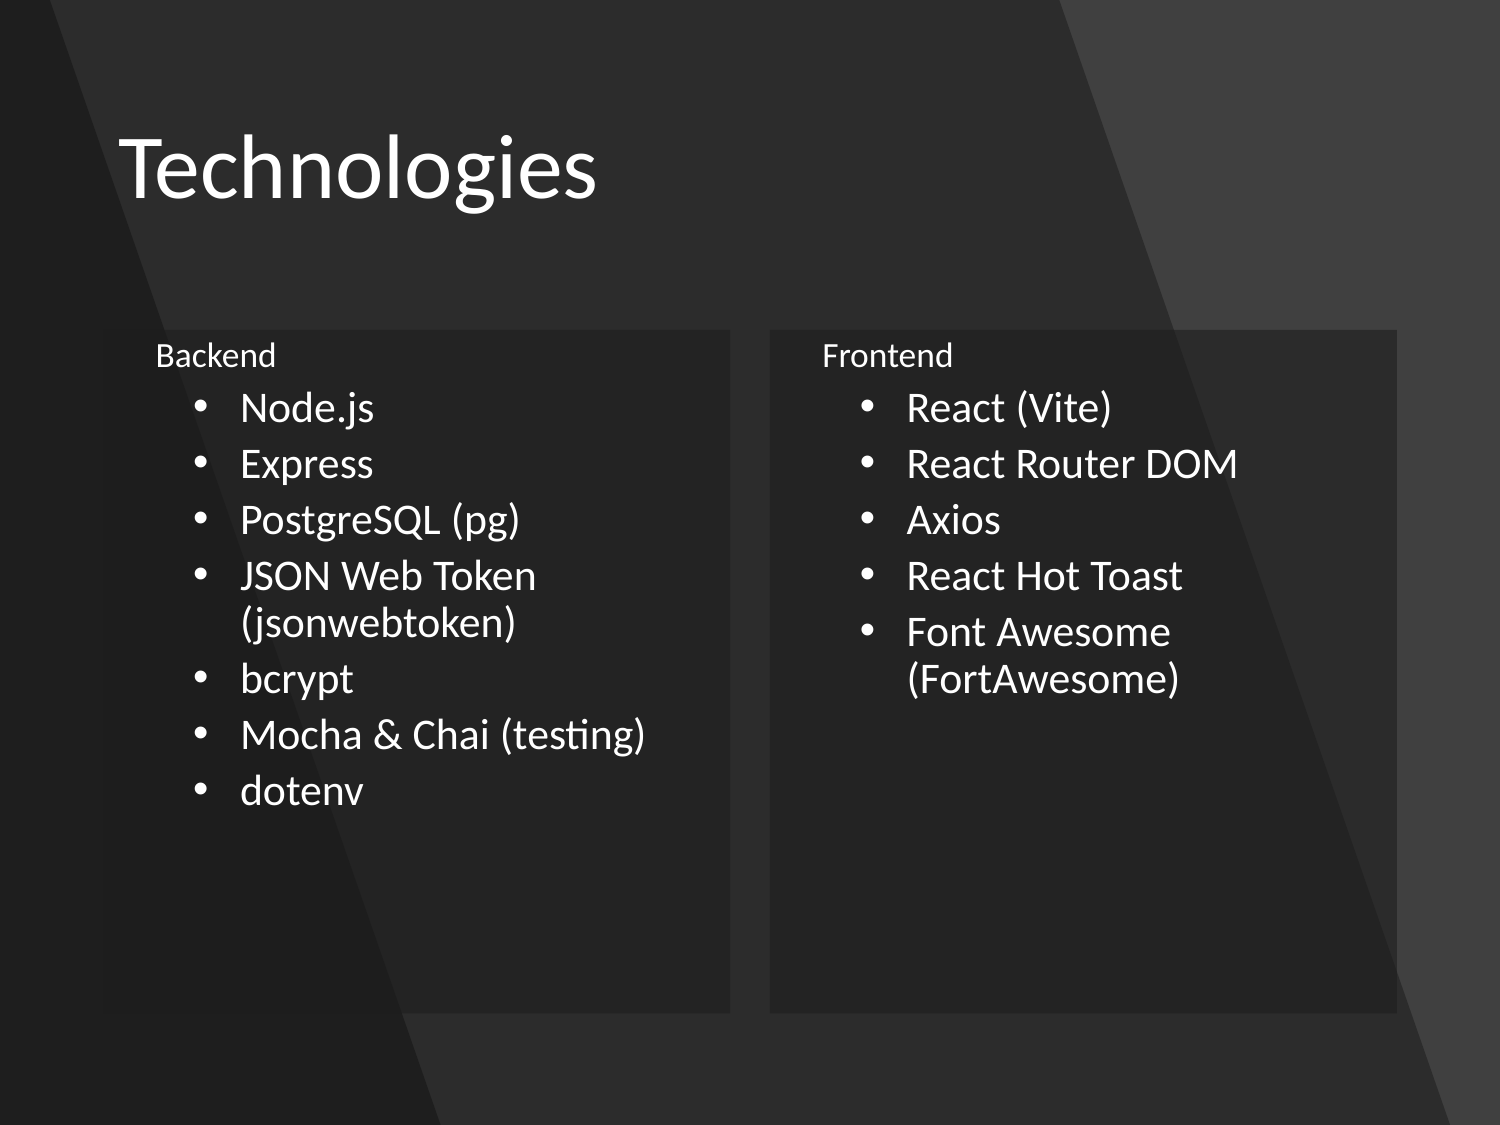

# Technologies
Backend
Node.js
Express
PostgreSQL (pg)
JSON Web Token (jsonwebtoken)
bcrypt
Mocha & Chai (testing)
dotenv

Frontend
React (Vite)
React Router DOM
Axios
React Hot Toast
Font Awesome (FortAwesome)